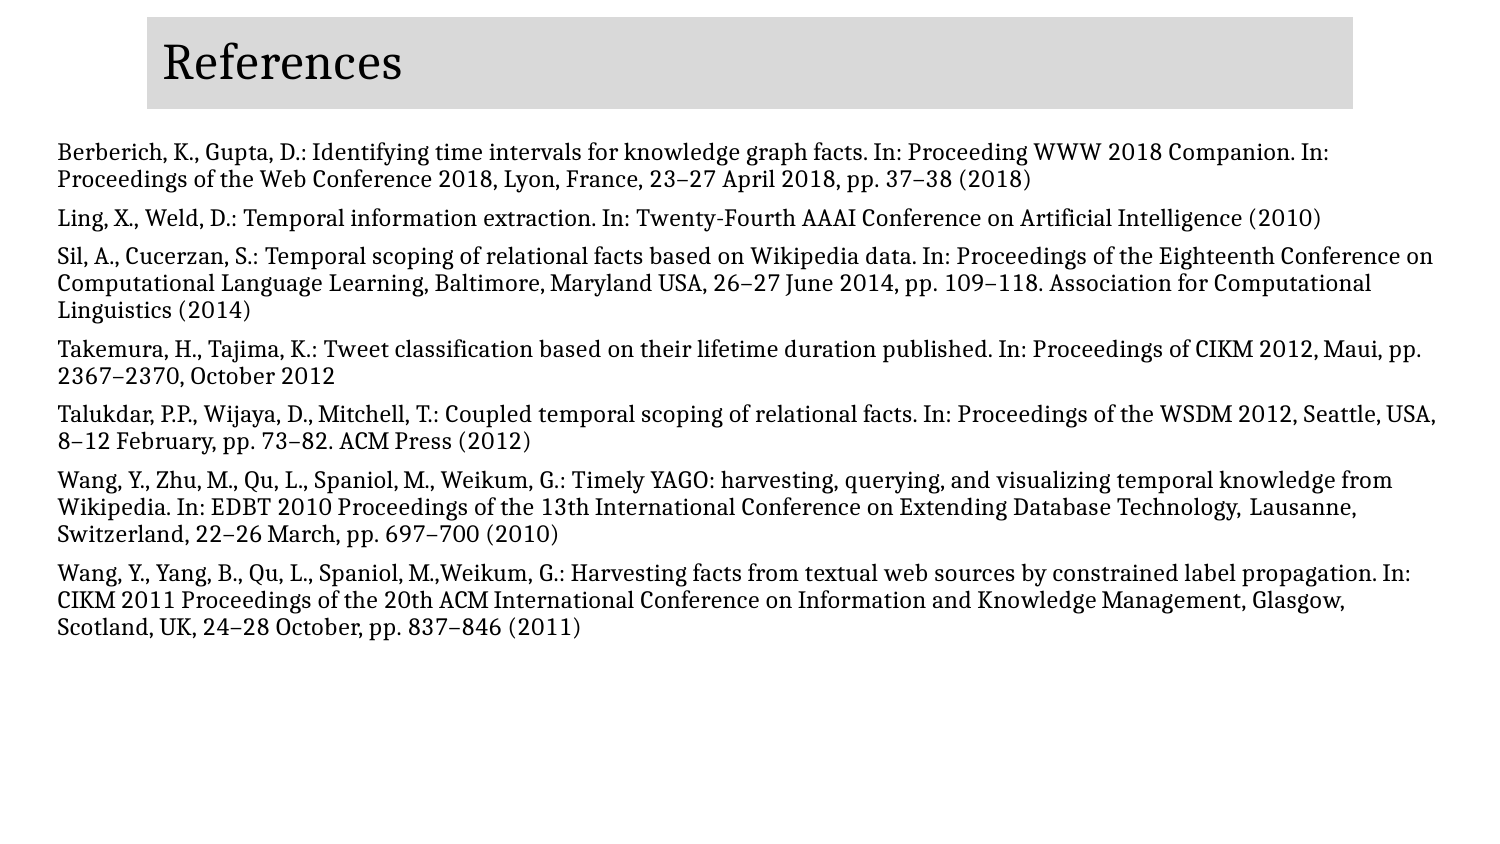

# References
Berberich, K., Gupta, D.: Identifying time intervals for knowledge graph facts. In: Proceeding WWW 2018 Companion. In: Proceedings of the Web Conference 2018, Lyon, France, 23–27 April 2018, pp. 37–38 (2018)
Ling, X., Weld, D.: Temporal information extraction. In: Twenty-Fourth AAAI Conference on Artificial Intelligence (2010)
Sil, A., Cucerzan, S.: Temporal scoping of relational facts based on Wikipedia data. In: Proceedings of the Eighteenth Conference on Computational Language Learning, Baltimore, Maryland USA, 26–27 June 2014, pp. 109–118. Association for Computational Linguistics (2014)
Takemura, H., Tajima, K.: Tweet classification based on their lifetime duration published. In: Proceedings of CIKM 2012, Maui, pp. 2367–2370, October 2012
Talukdar, P.P., Wijaya, D., Mitchell, T.: Coupled temporal scoping of relational facts. In: Proceedings of the WSDM 2012, Seattle, USA, 8–12 February, pp. 73–82. ACM Press (2012)
Wang, Y., Zhu, M., Qu, L., Spaniol, M., Weikum, G.: Timely YAGO: harvesting, querying, and visualizing temporal knowledge from Wikipedia. In: EDBT 2010 Proceedings of the 13th International Conference on Extending Database Technology, Lausanne, Switzerland, 22–26 March, pp. 697–700 (2010)
Wang, Y., Yang, B., Qu, L., Spaniol, M.,Weikum, G.: Harvesting facts from textual web sources by constrained label propagation. In: CIKM 2011 Proceedings of the 20th ACM International Conference on Information and Knowledge Management, Glasgow, Scotland, UK, 24–28 October, pp. 837–846 (2011)